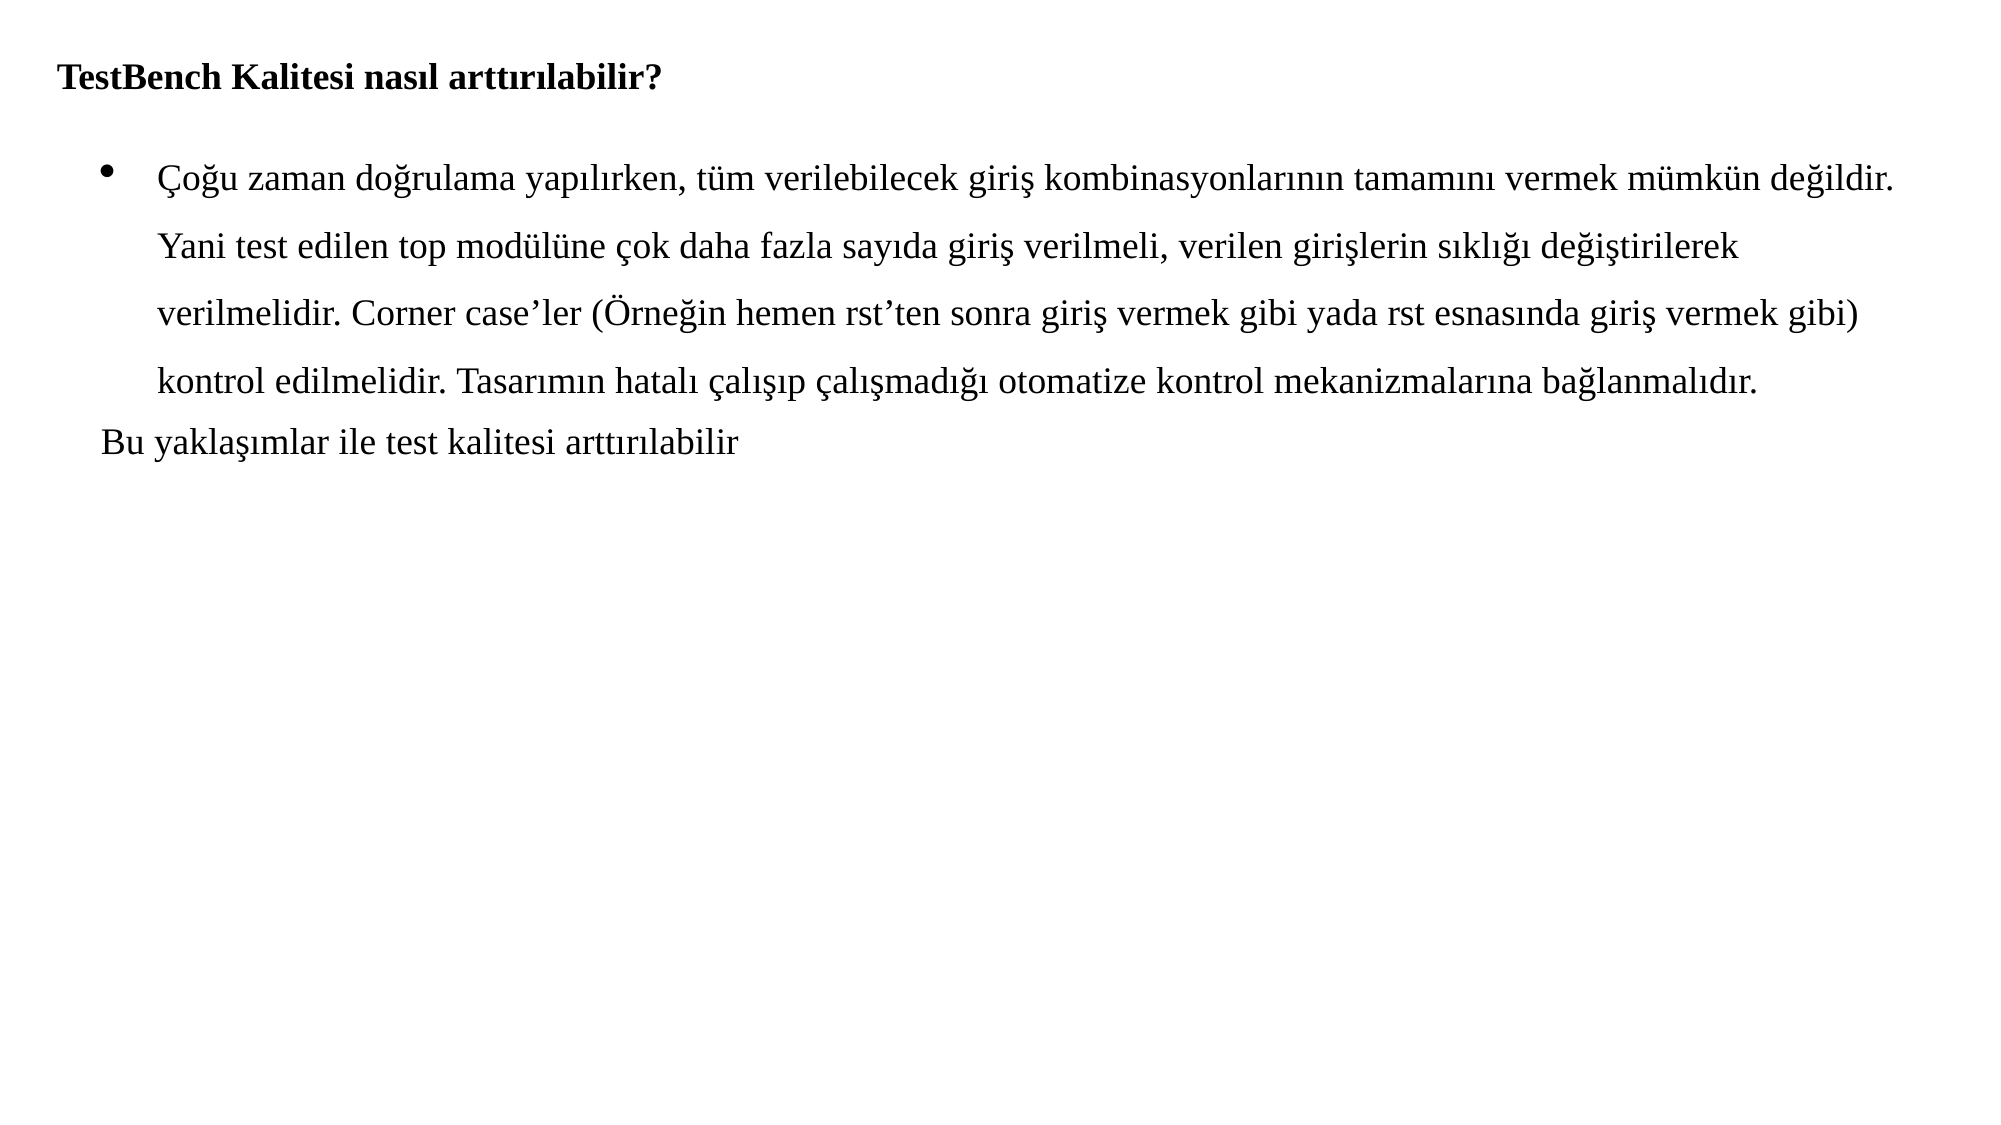

TestBench Kalitesi nasıl arttırılabilir?
Çoğu zaman doğrulama yapılırken, tüm verilebilecek giriş kombinasyonlarının tamamını vermek mümkün değildir. Yani test edilen top modülüne çok daha fazla sayıda giriş verilmeli, verilen girişlerin sıklığı değiştirilerek verilmelidir. Corner case’ler (Örneğin hemen rst’ten sonra giriş vermek gibi yada rst esnasında giriş vermek gibi) kontrol edilmelidir. Tasarımın hatalı çalışıp çalışmadığı otomatize kontrol mekanizmalarına bağlanmalıdır.
Bu yaklaşımlar ile test kalitesi arttırılabilir